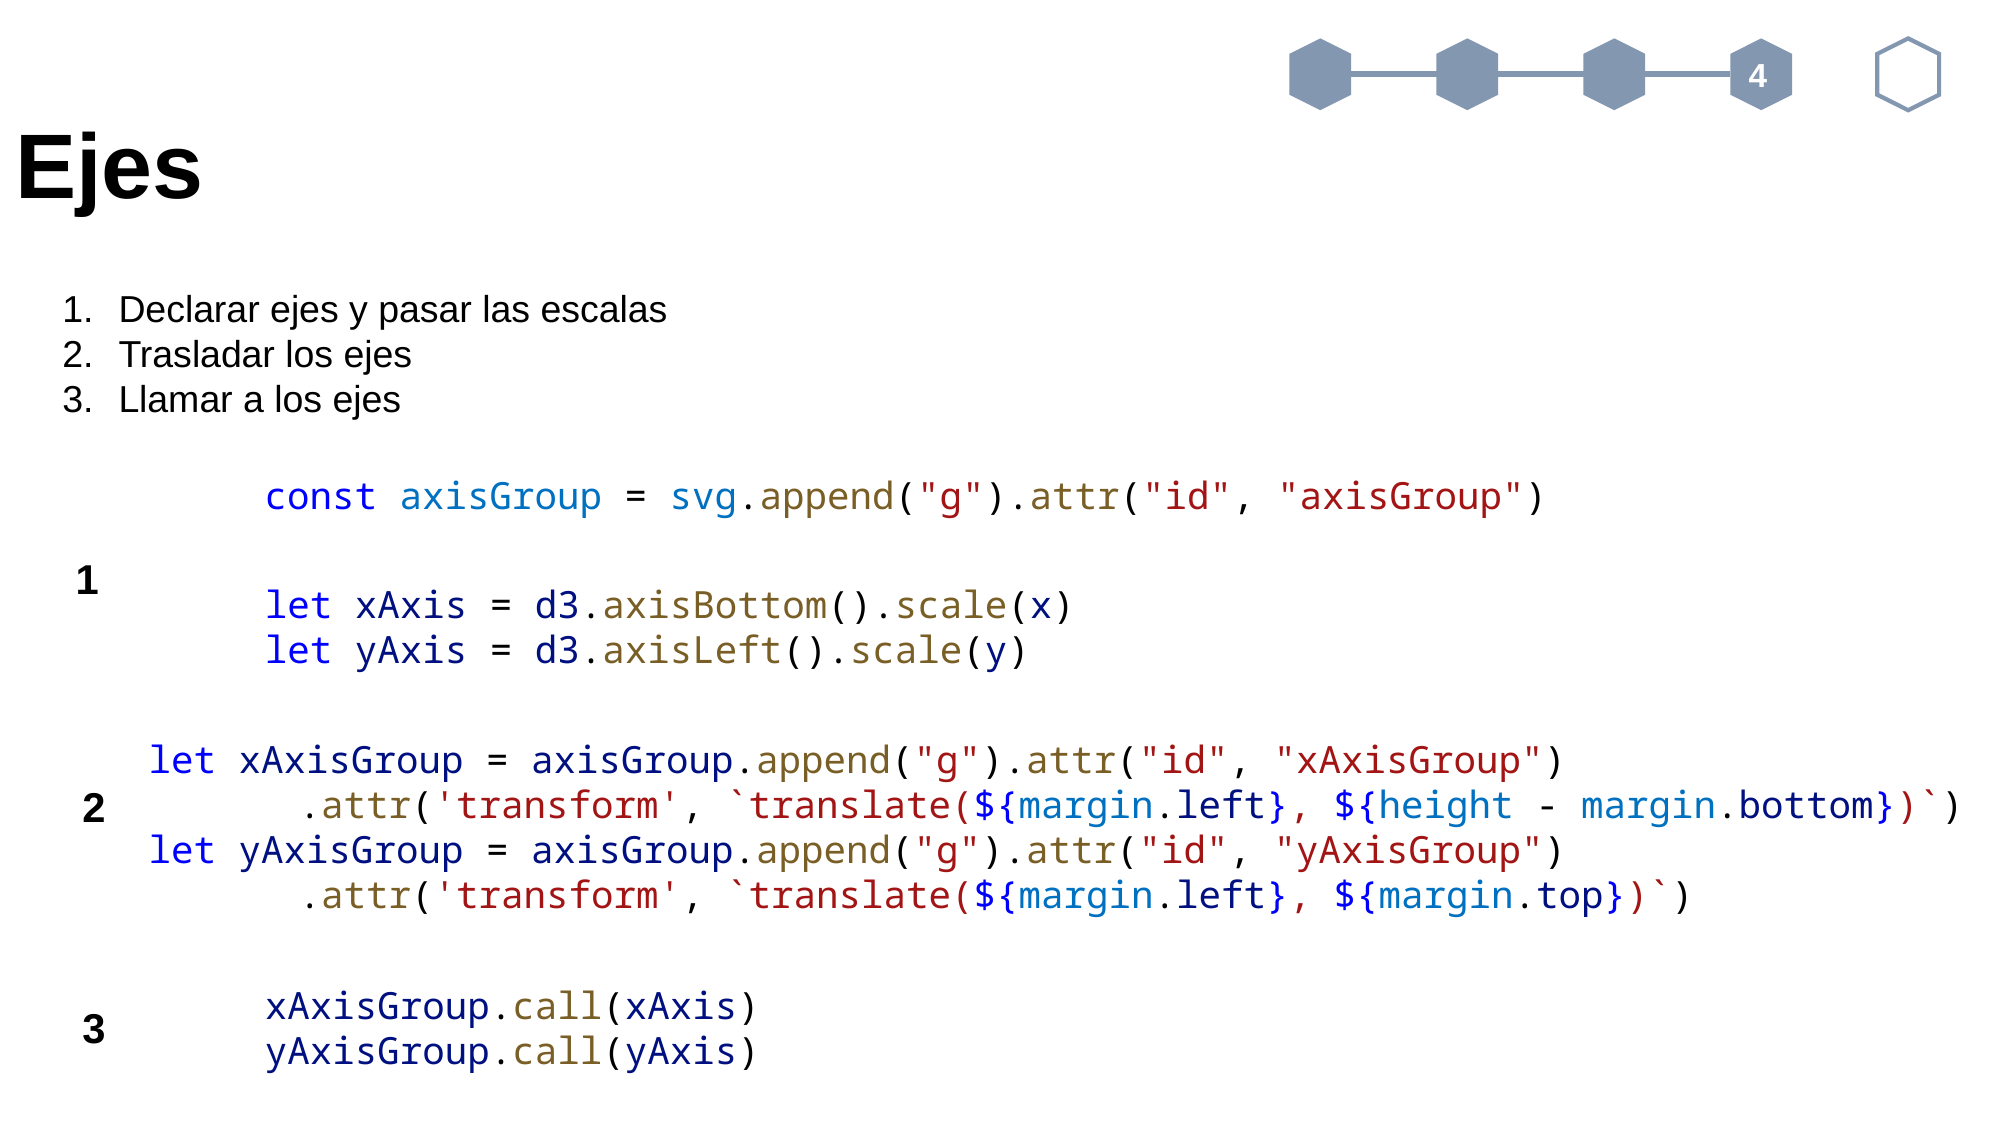

Ejes
Declarar ejes y pasar las escalas
Trasladar los ejes
Llamar a los ejes
const axisGroup = svg.append("g").attr("id", "axisGroup")
1
let xAxis = d3.axisBottom().scale(x)
let yAxis = d3.axisLeft().scale(y)
let xAxisGroup = axisGroup.append("g").attr("id", "xAxisGroup")
	.attr('transform', `translate(${margin.left}, ${height - margin.bottom})`)
let yAxisGroup = axisGroup.append("g").attr("id", "yAxisGroup")
	.attr('transform', `translate(${margin.left}, ${margin.top})`)
2
xAxisGroup.call(xAxis)
yAxisGroup.call(yAxis)
3